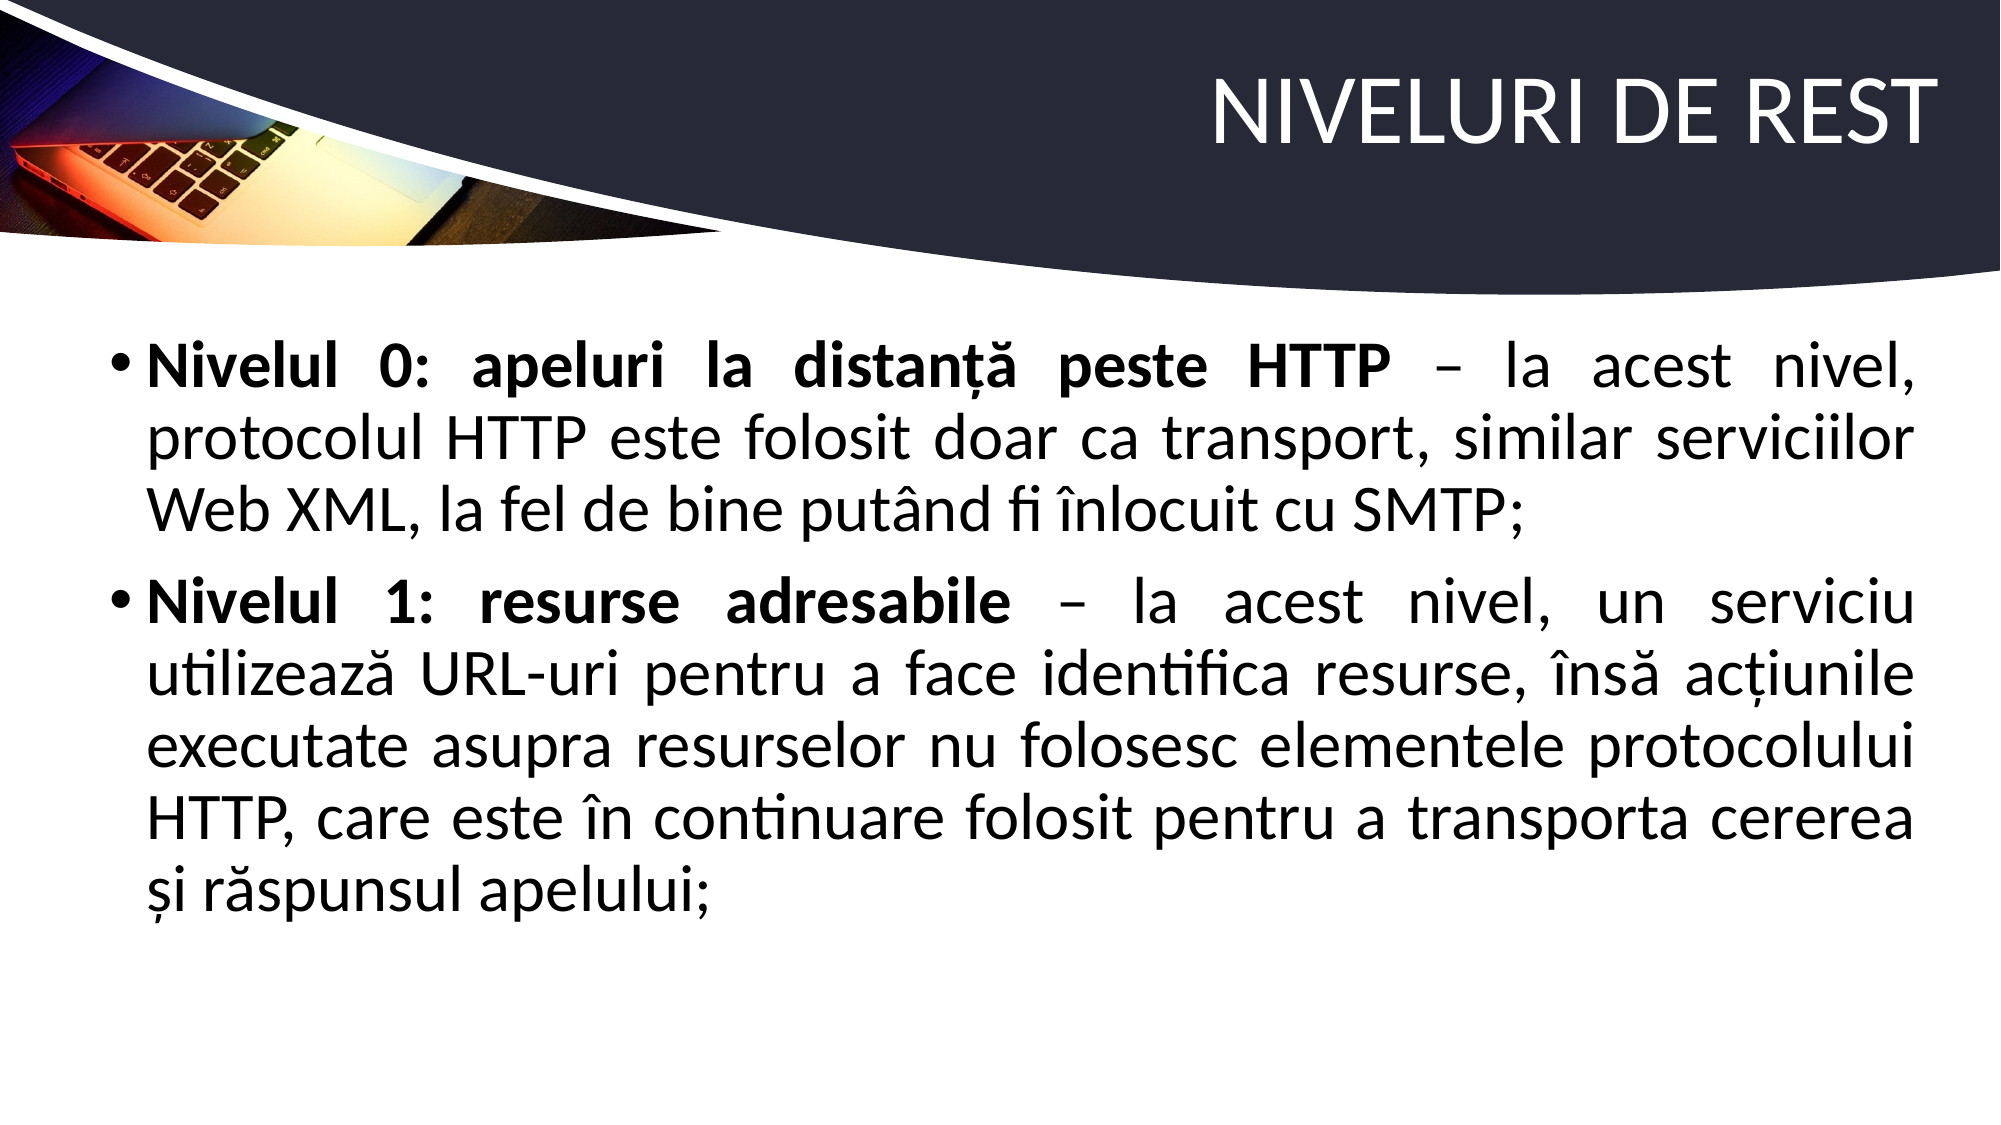

# Niveluri de REST
Nivelul 0: apeluri la distanță peste HTTP – la acest nivel, protocolul HTTP este folosit doar ca transport, similar serviciilor Web XML, la fel de bine putând fi înlocuit cu SMTP;
Nivelul 1: resurse adresabile – la acest nivel, un serviciu utilizează URL-uri pentru a face identifica resurse, însă acțiunile executate asupra resurselor nu folosesc elementele protocolului HTTP, care este în continuare folosit pentru a transporta cererea și răspunsul apelului;